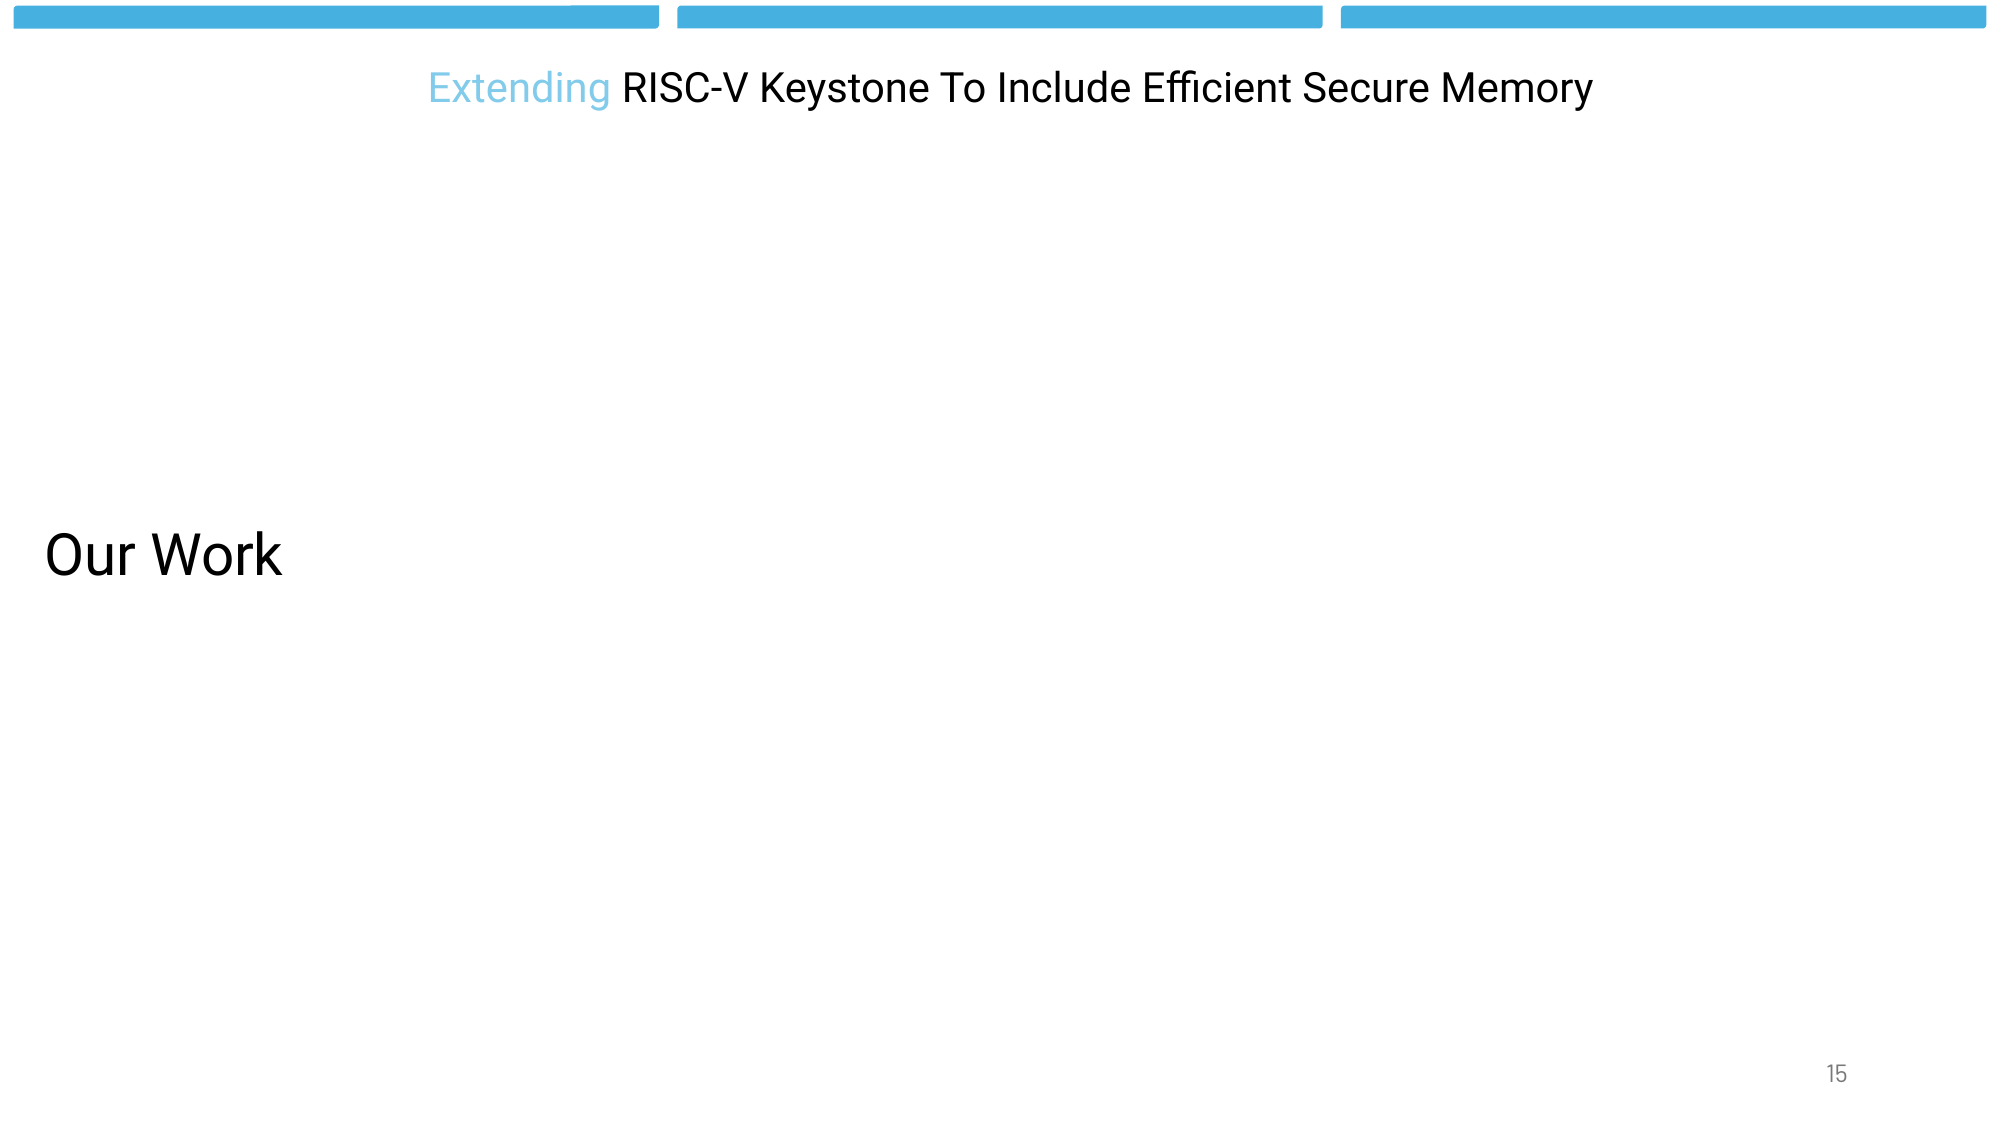

# Extending RISC-V Keystone To Include Efficient Secure Memory

Our Work

15